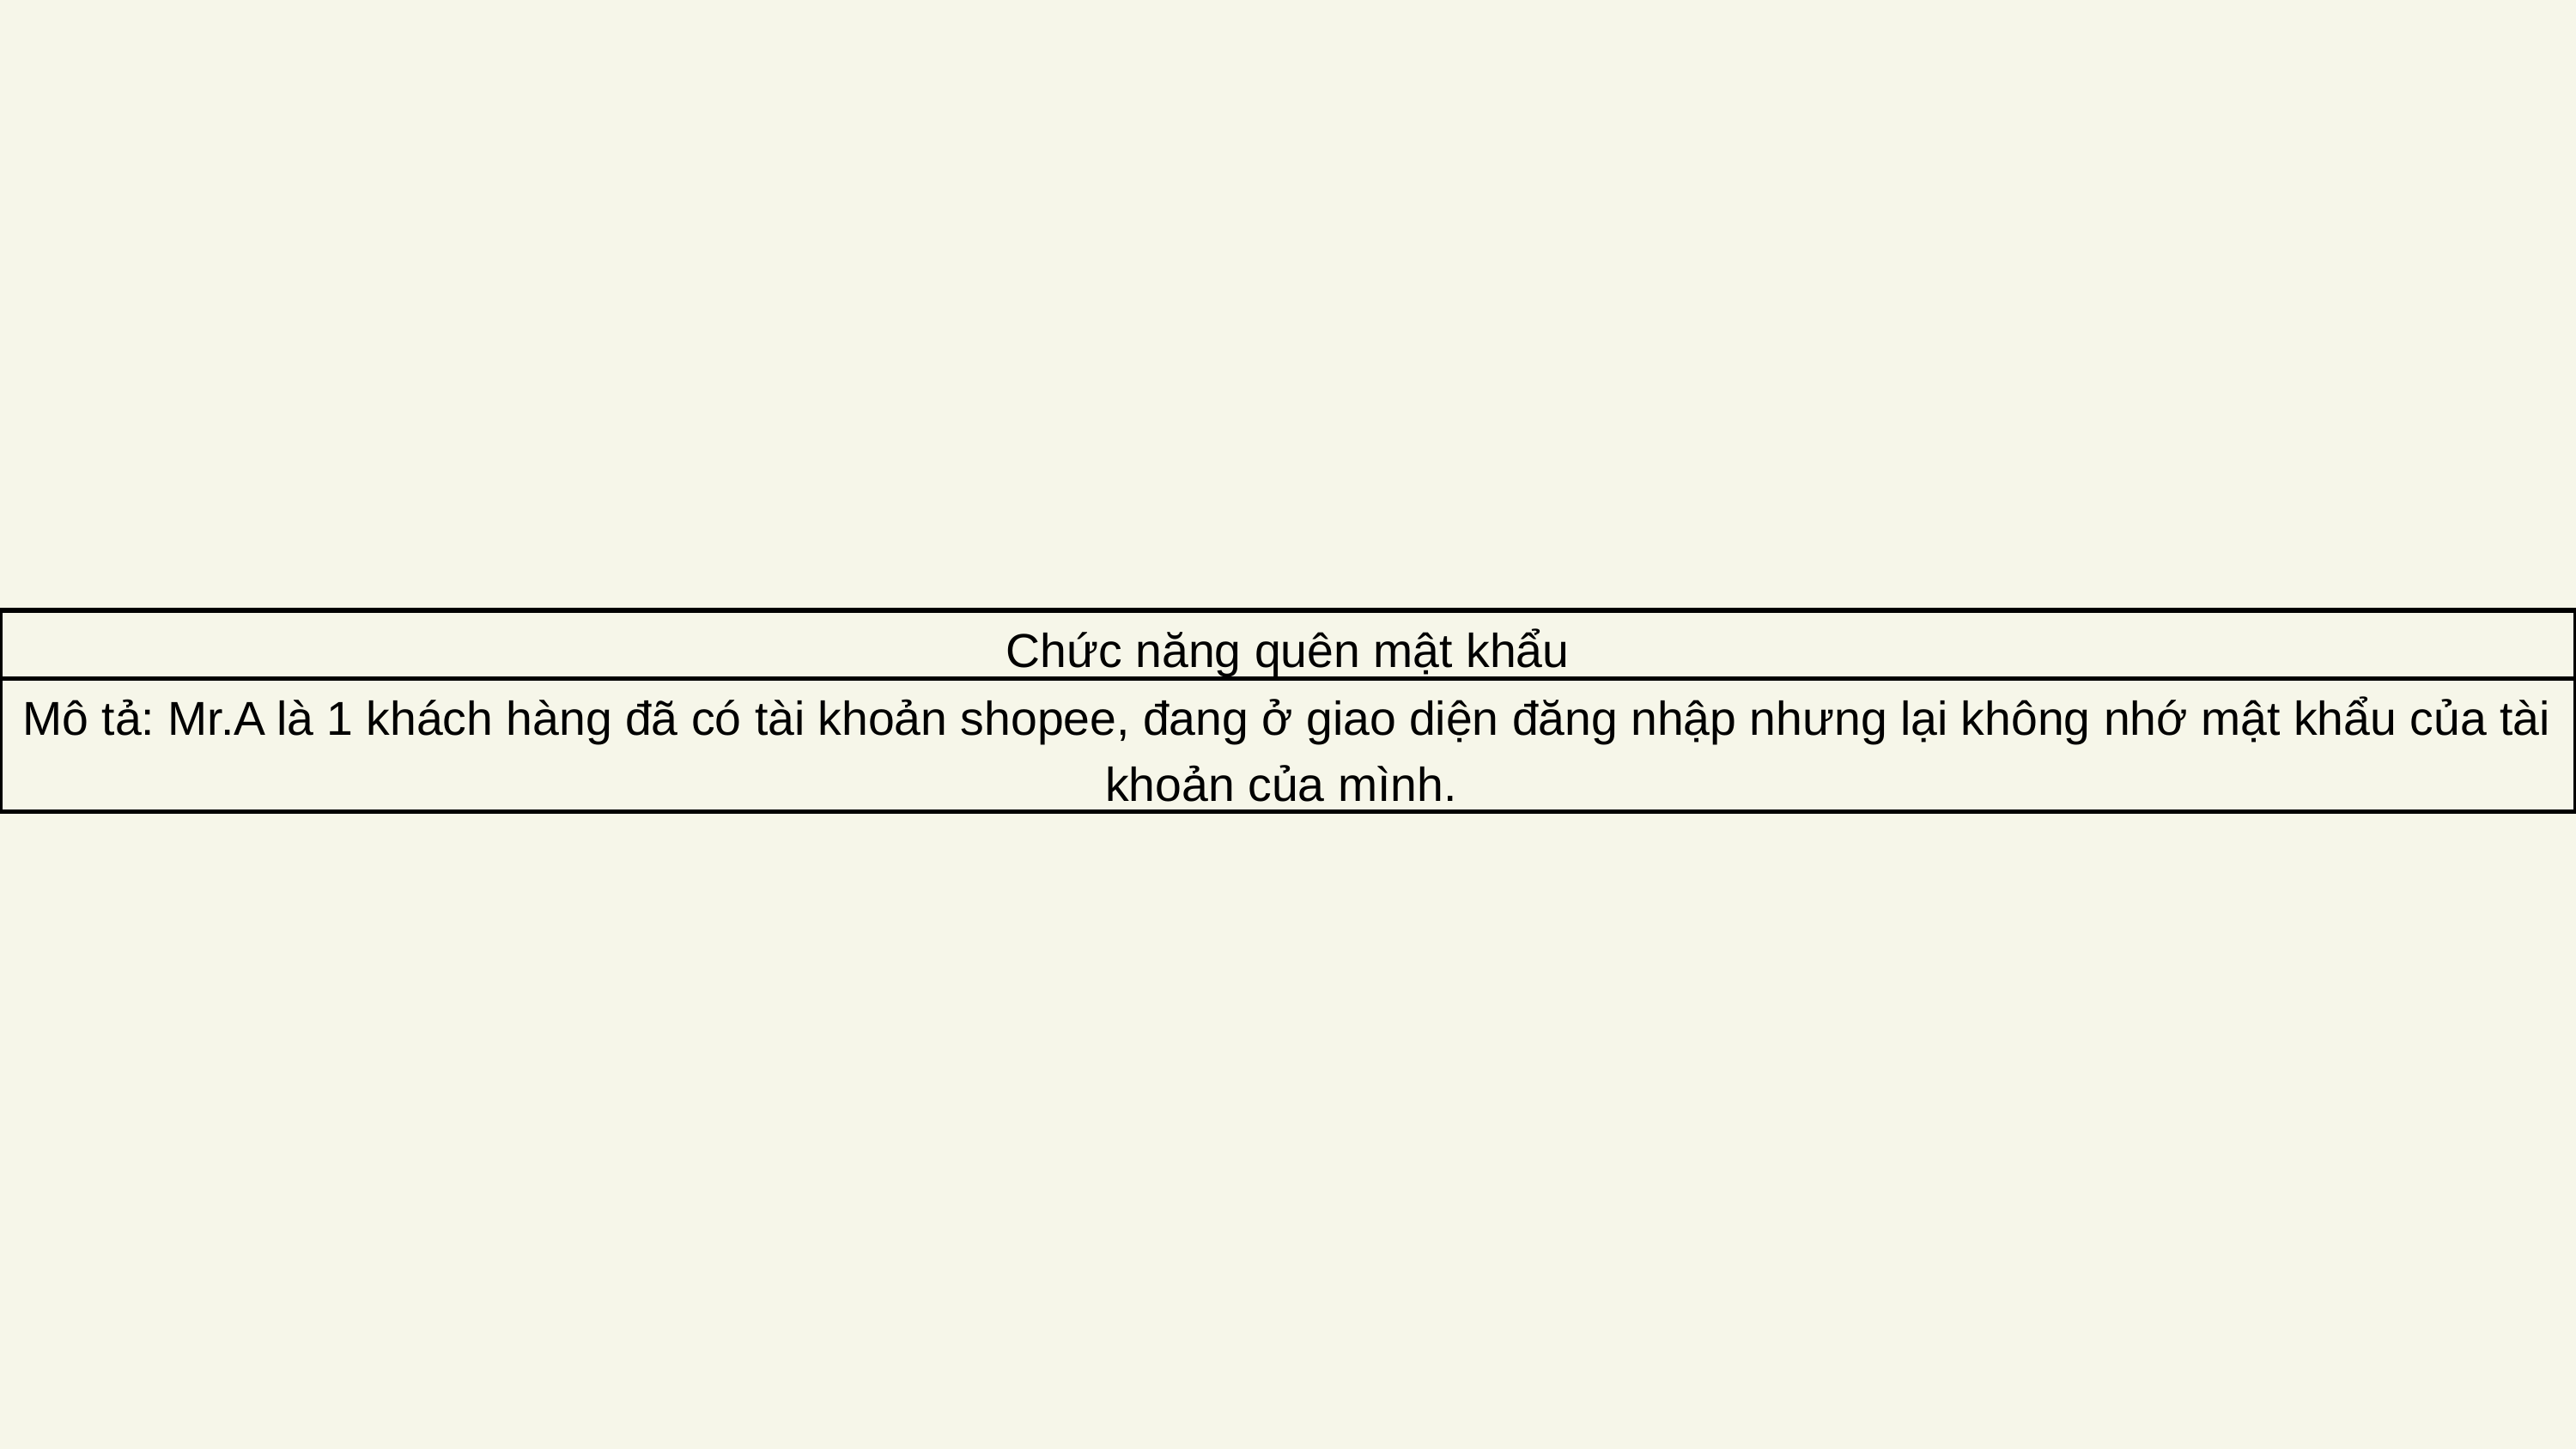

| Chức năng quên mật khẩu | Chức năng quên mật khẩu | Chức năng quên mật khẩu | Chức năng quên mật khẩu | Chức năng quên mật khẩu | Chức năng quên mật khẩu | Chức năng quên mật khẩu | Chức năng quên mật khẩu | Chức năng quên mật khẩu |
| --- | --- | --- | --- | --- | --- | --- | --- | --- |
| Mô tả: Mr.A là 1 khách hàng đã có tài khoản shopee, đang ở giao diện đăng nhập nhưng lại không nhớ mật khẩu của tài khoản của mình. | Mô tả: Mr.A là 1 khách hàng đã có tài khoản shopee, đang ở giao diện đăng nhập nhưng lại không nhớ mật khẩu của tài khoản của mình. | Mô tả: Mr.A là 1 khách hàng đã có tài khoản shopee, đang ở giao diện đăng nhập nhưng lại không nhớ mật khẩu của tài khoản của mình. | Mô tả: Mr.A là 1 khách hàng đã có tài khoản shopee, đang ở giao diện đăng nhập nhưng lại không nhớ mật khẩu của tài khoản của mình. | Mô tả: Mr.A là 1 khách hàng đã có tài khoản shopee, đang ở giao diện đăng nhập nhưng lại không nhớ mật khẩu của tài khoản của mình. | Mô tả: Mr.A là 1 khách hàng đã có tài khoản shopee, đang ở giao diện đăng nhập nhưng lại không nhớ mật khẩu của tài khoản của mình. | Mô tả: Mr.A là 1 khách hàng đã có tài khoản shopee, đang ở giao diện đăng nhập nhưng lại không nhớ mật khẩu của tài khoản của mình. | Mô tả: Mr.A là 1 khách hàng đã có tài khoản shopee, đang ở giao diện đăng nhập nhưng lại không nhớ mật khẩu của tài khoản của mình. | Mô tả: Mr.A là 1 khách hàng đã có tài khoản shopee, đang ở giao diện đăng nhập nhưng lại không nhớ mật khẩu của tài khoản của mình. |